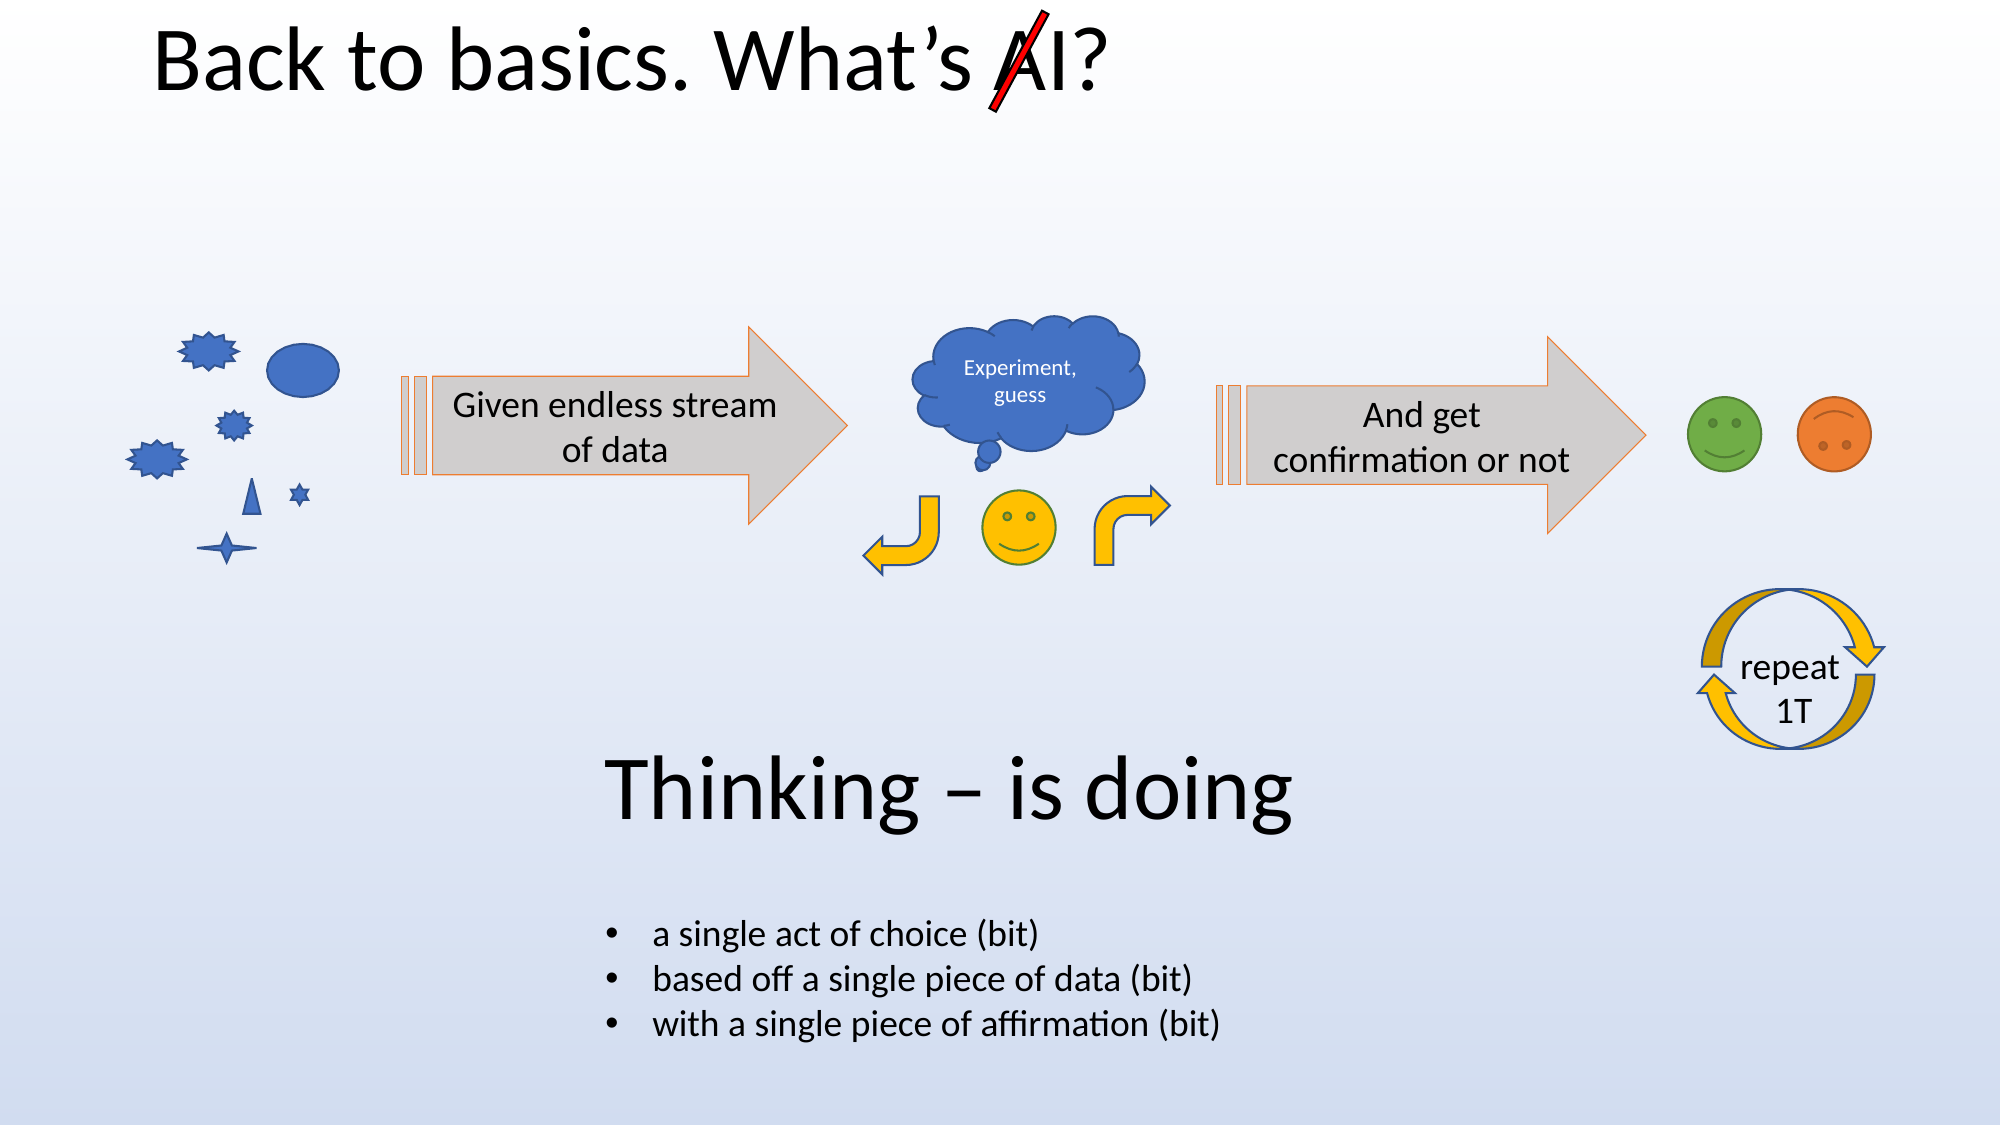

# Back to basics. What’s AI?

Experiment,
guess
Given endless stream of data

And get confirmation or not

repeat

1T
Thinking – is doing
a single act of choice (bit)
based off a single piece of data (bit)
with a single piece of affirmation (bit)